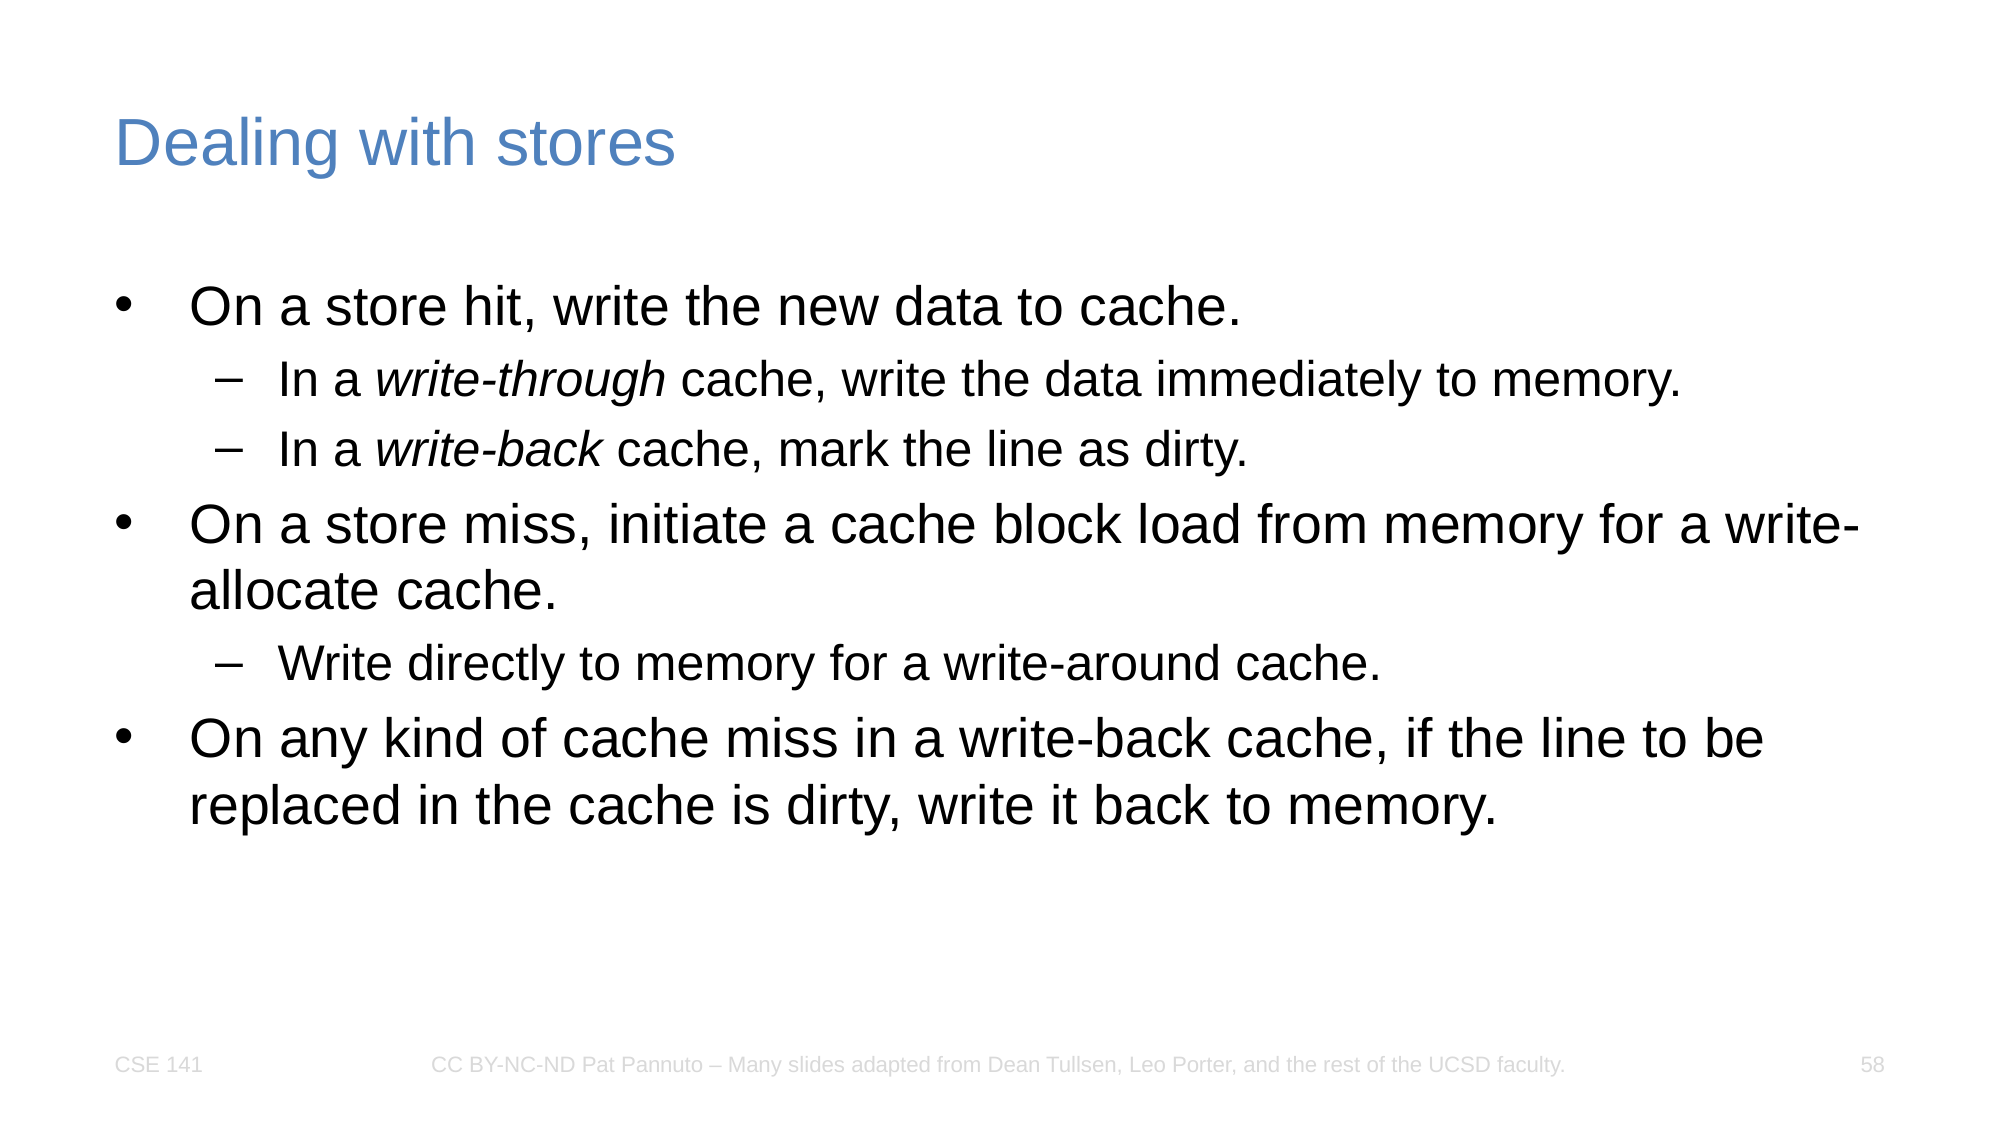

# Dealing with stores
On a store hit, write the new data to cache.
In a write-through cache, write the data immediately to memory.
In a write-back cache, mark the line as dirty.
On a store miss, initiate a cache block load from memory for a write-allocate cache.
Write directly to memory for a write-around cache.
On any kind of cache miss in a write-back cache, if the line to be replaced in the cache is dirty, write it back to memory.